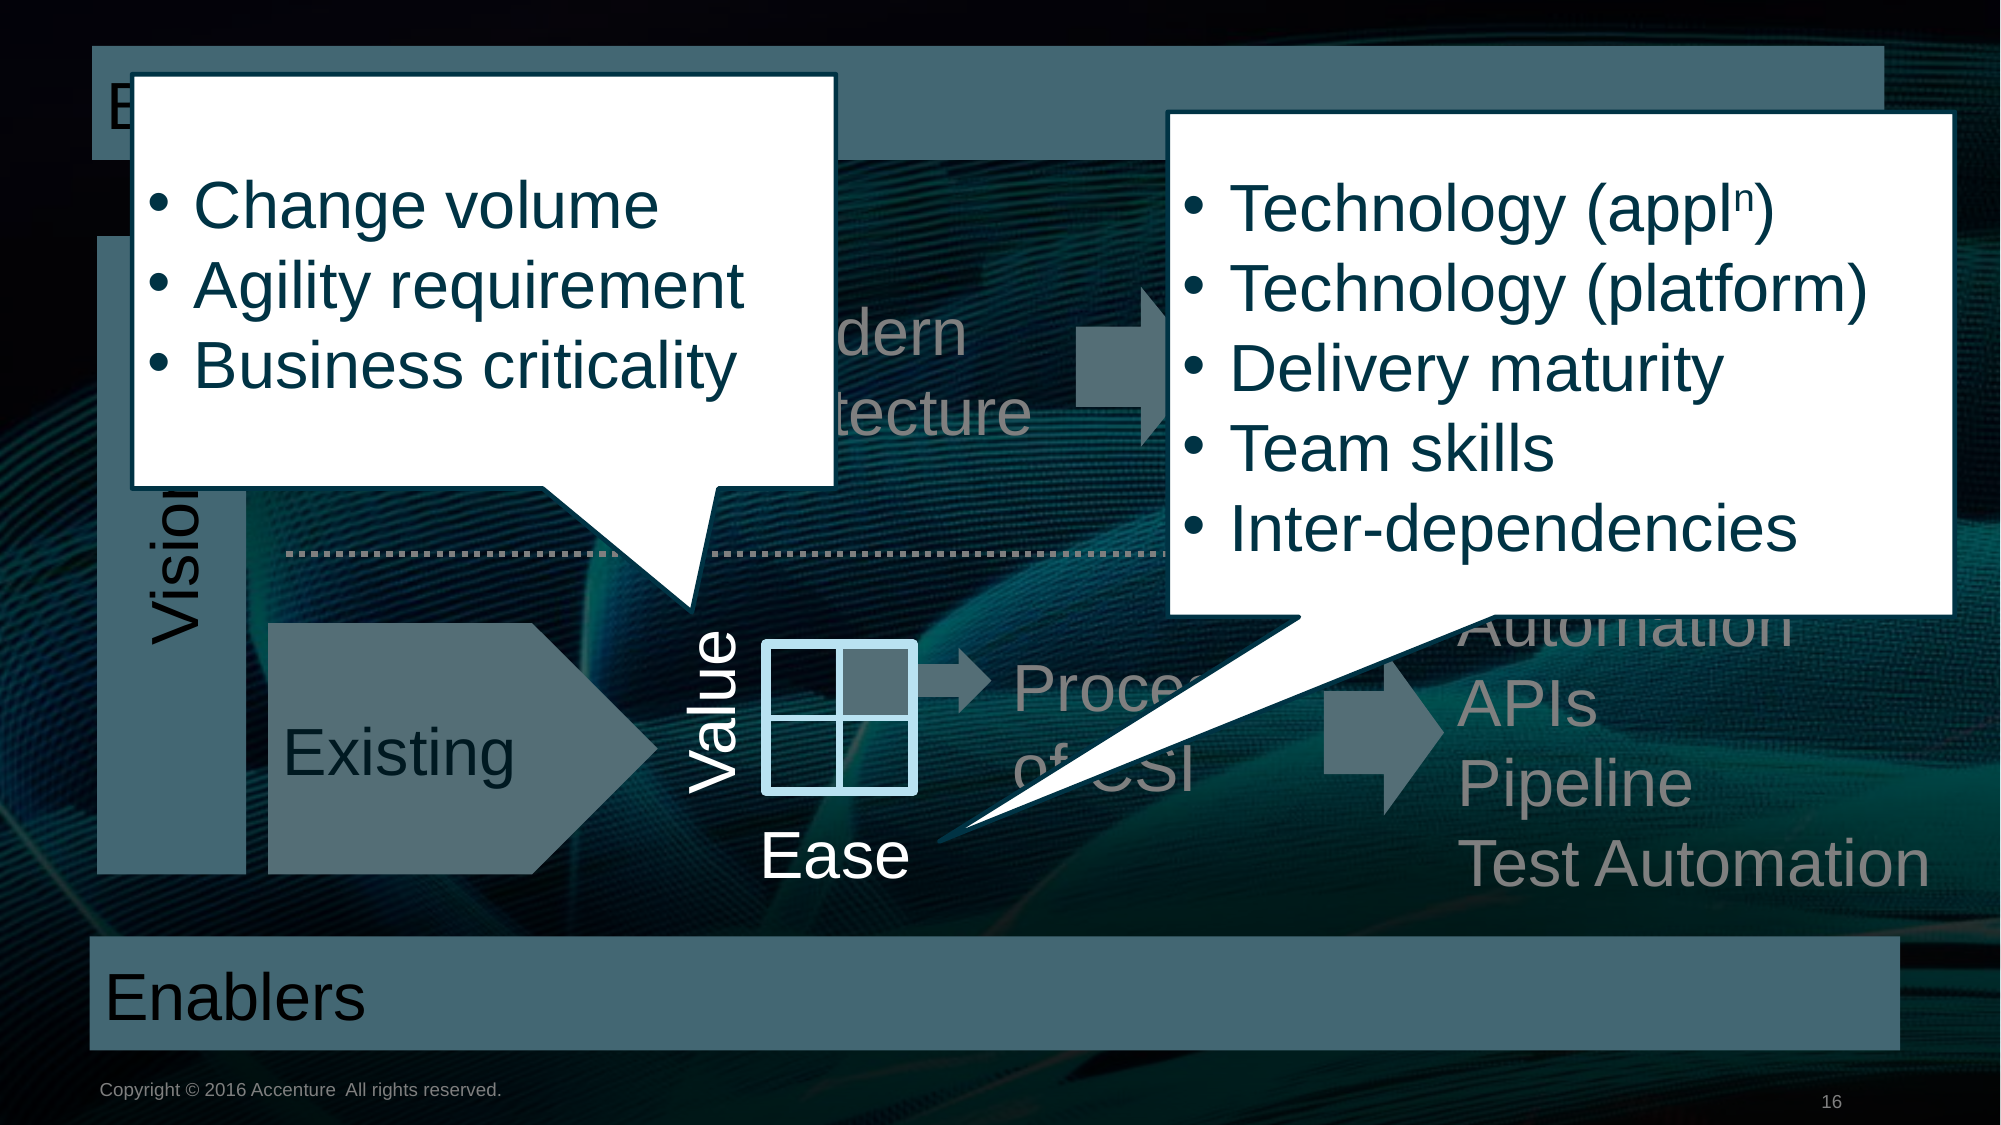

Blockers
Change volume
Agility requirement
Business criticality
Technology (appln)
Technology (platform)
Delivery maturity
Team skills
Inter-dependencies
Design to Operate
Design to Deliver
Small Batches &
Experimentation

Existing
Greenfield
Modern
Architecture
Vision
Automation
APIs
Pipeline
Test Automation

Value
Ease
Process
of CSI

Enablers
Copyright © 2016 Accenture  All rights reserved.
16